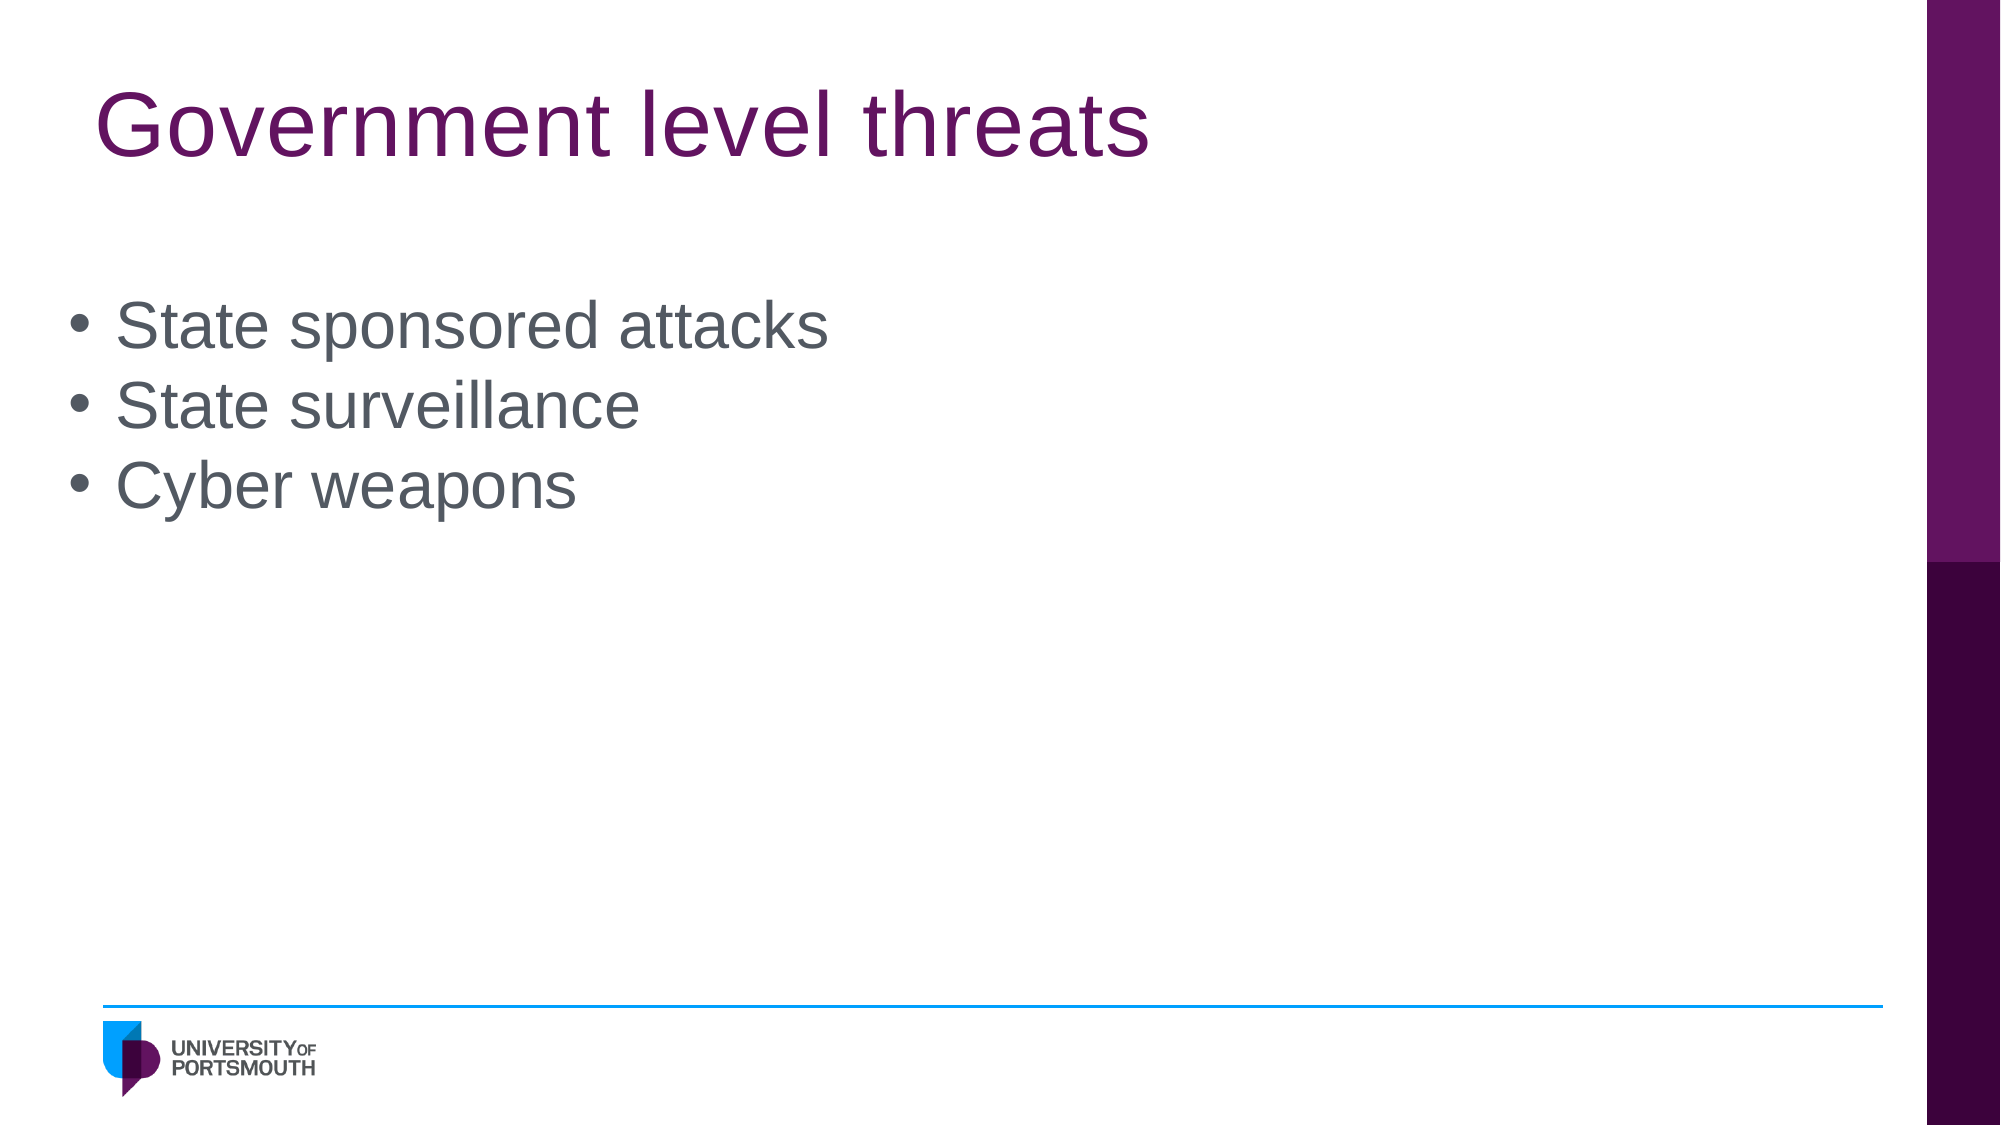

# Government level threats
State sponsored attacks
State surveillance
Cyber weapons